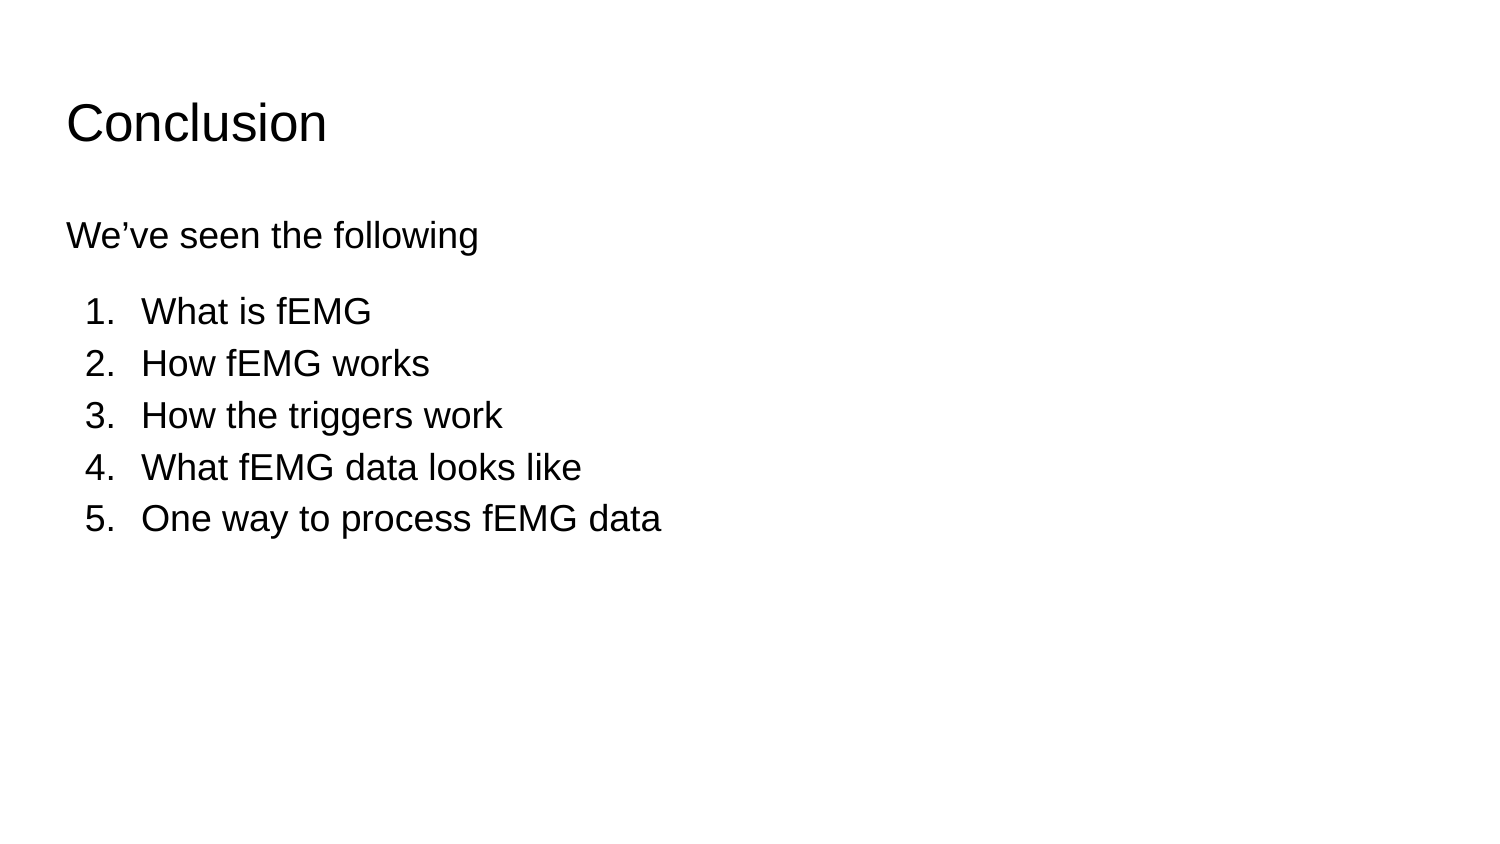

# Conclusion
We’ve seen the following
What is fEMG
How fEMG works
How the triggers work
What fEMG data looks like
One way to process fEMG data